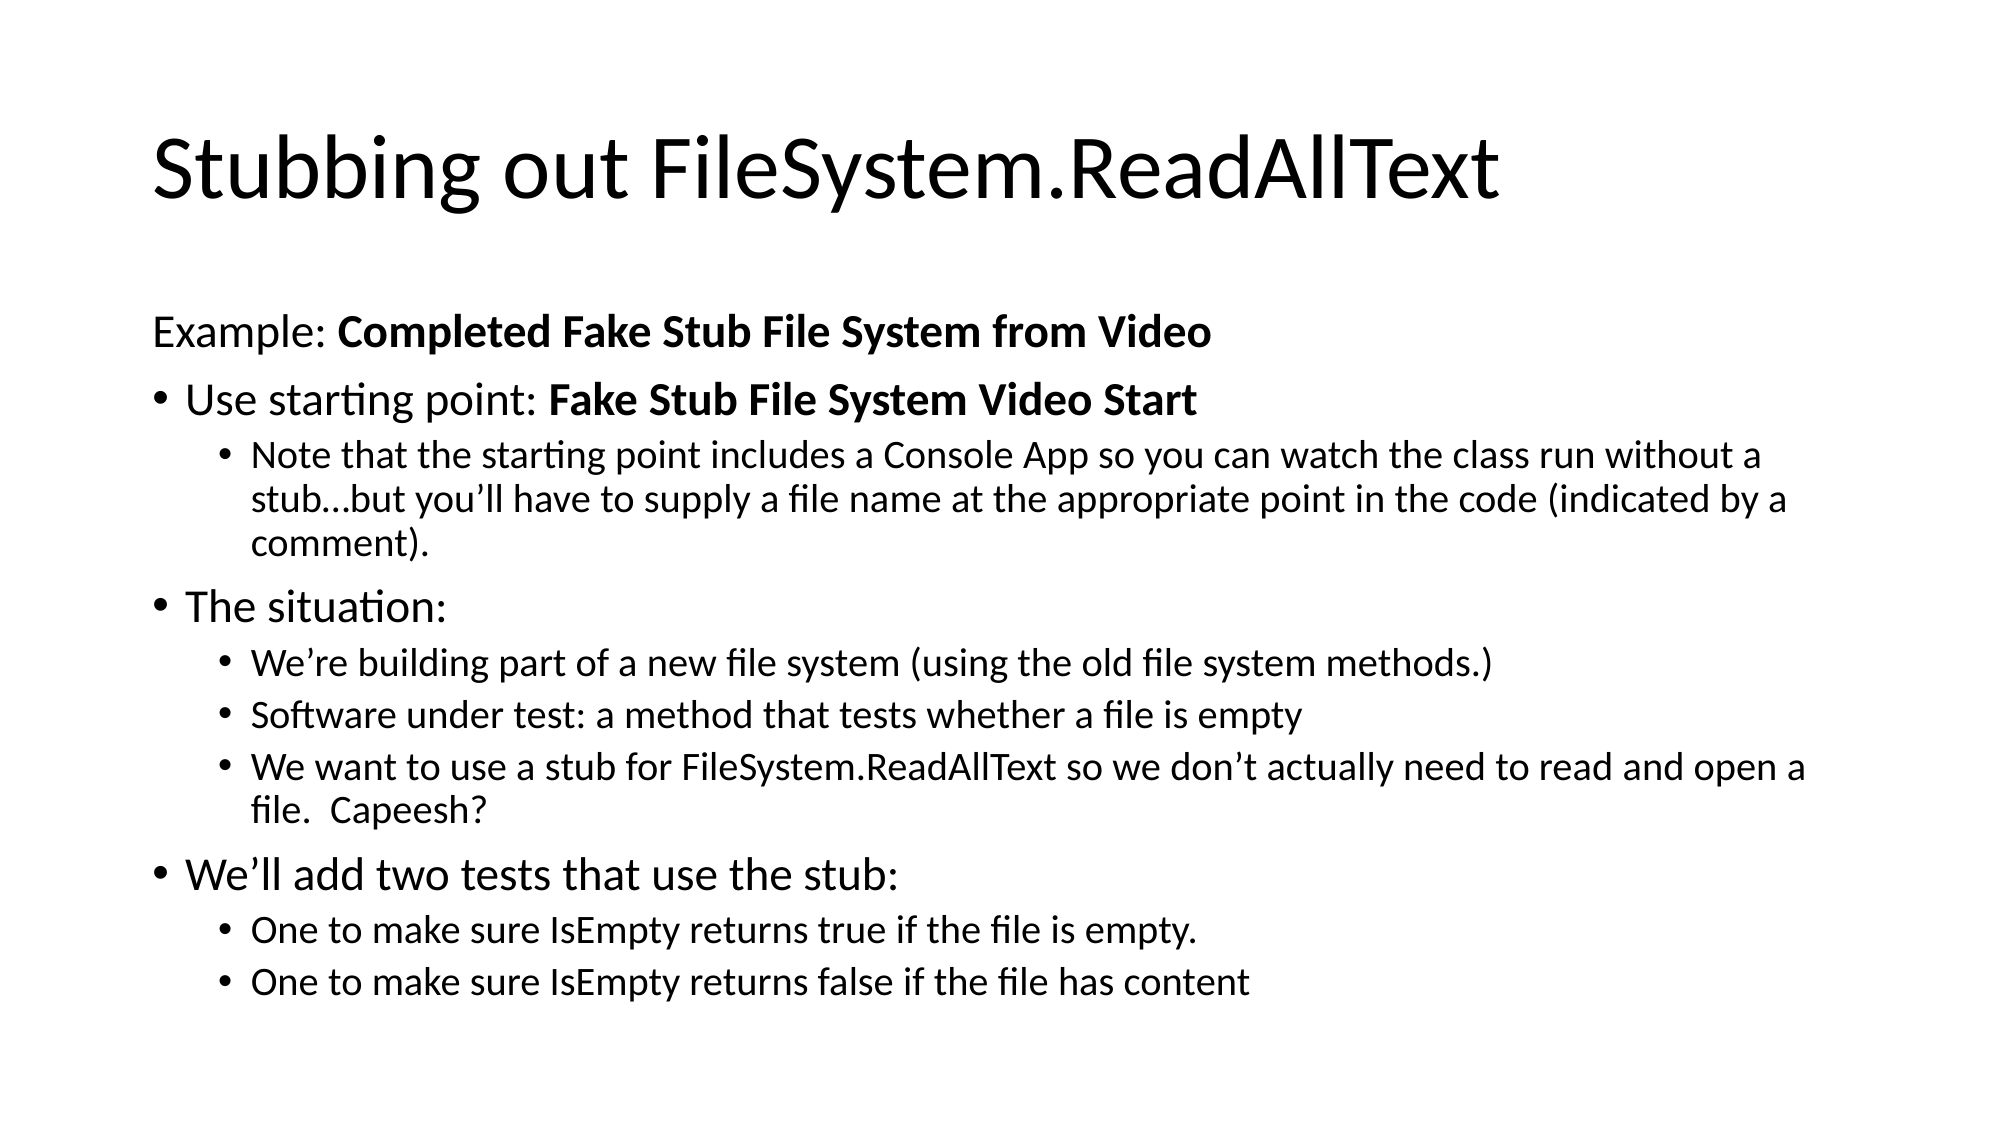

# Stubbing out FileSystem.ReadAllText
Example: Completed Fake Stub File System from Video
Use starting point: Fake Stub File System Video Start
Note that the starting point includes a Console App so you can watch the class run without a stub…but you’ll have to supply a file name at the appropriate point in the code (indicated by a comment).
The situation:
We’re building part of a new file system (using the old file system methods.)
Software under test: a method that tests whether a file is empty
We want to use a stub for FileSystem.ReadAllText so we don’t actually need to read and open a file.  Capeesh?
We’ll add two tests that use the stub:
One to make sure IsEmpty returns true if the file is empty.
One to make sure IsEmpty returns false if the file has content